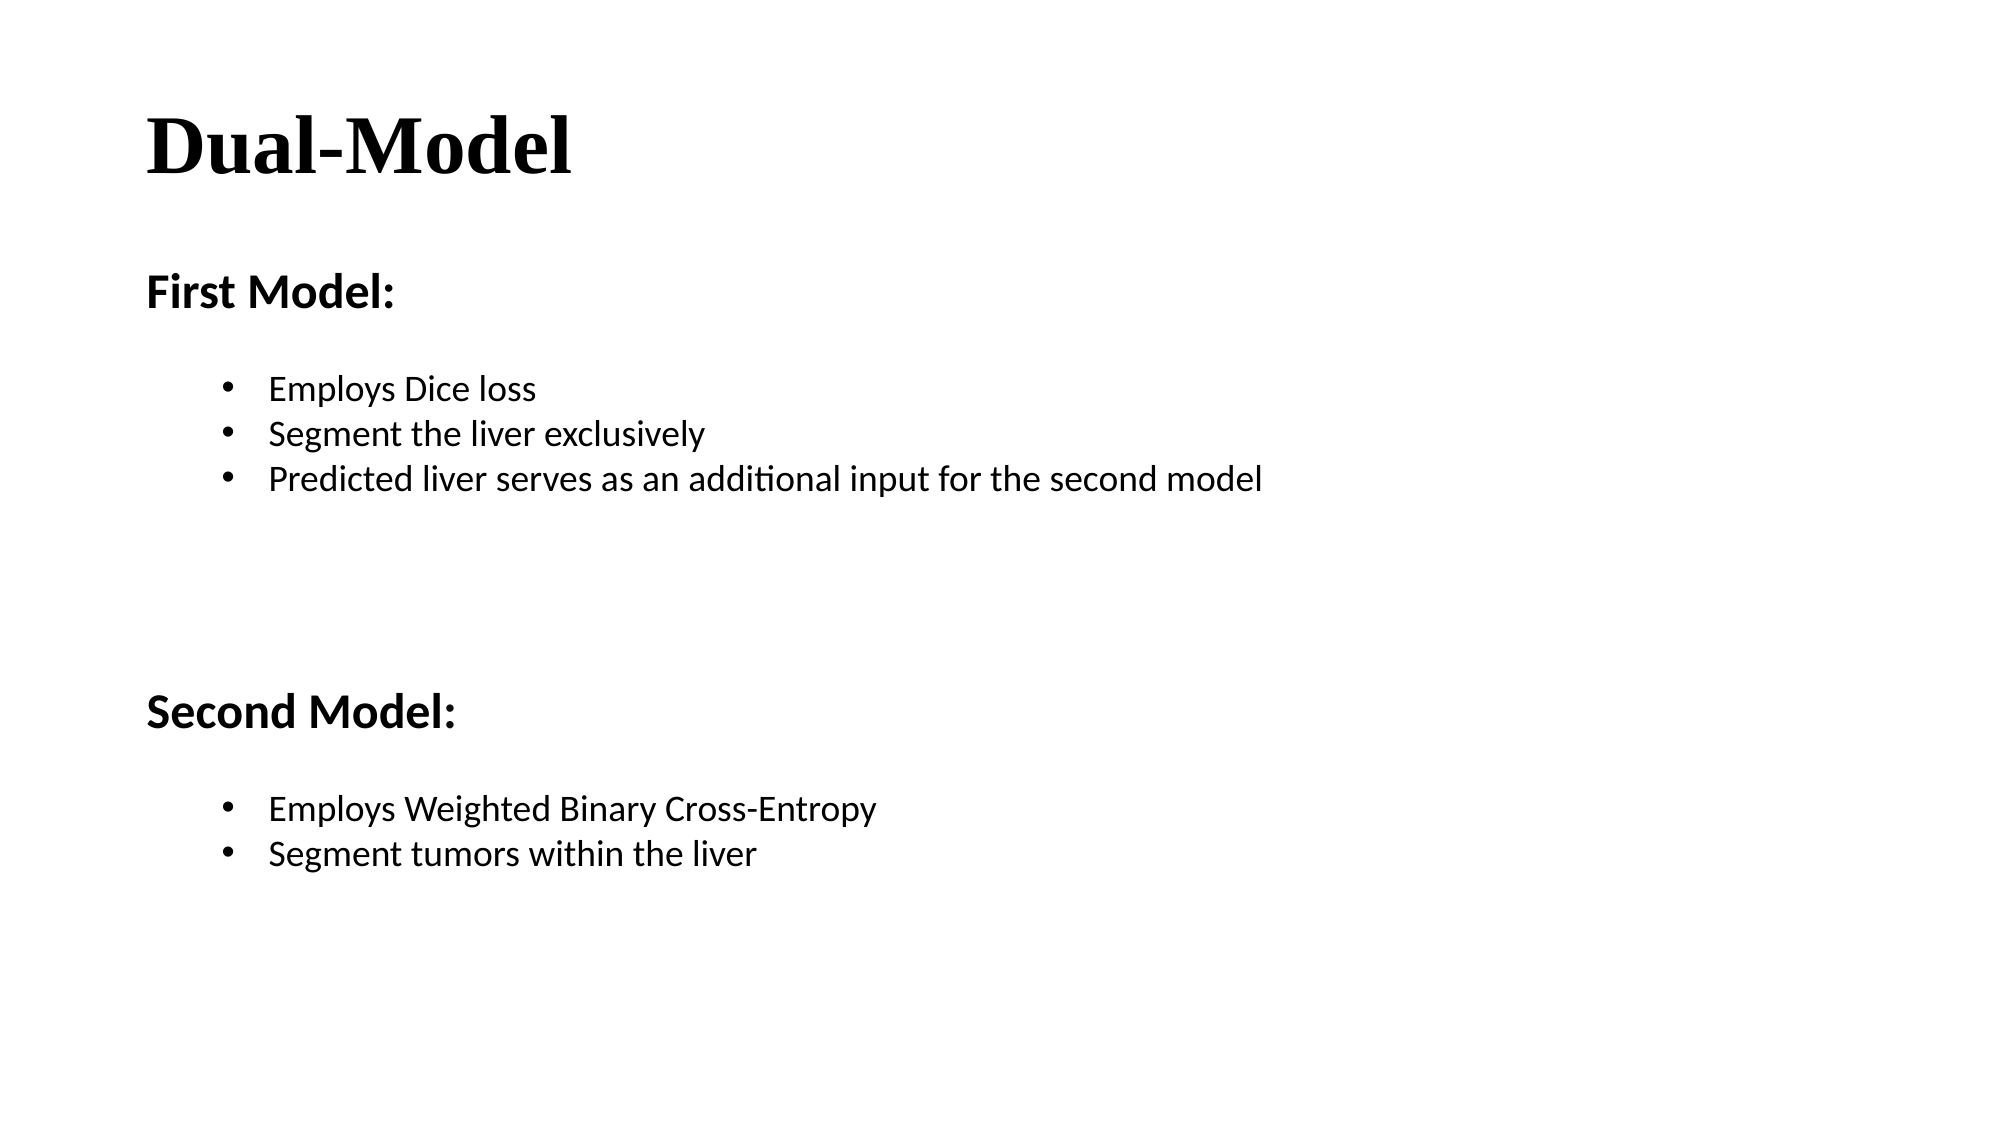

Dual-Model
First Model:

Employs Dice loss
Segment the liver exclusively
Predicted liver serves as an additional input for the second model

Second Model:

Employs Weighted Binary Cross-Entropy
Segment tumors within the liver